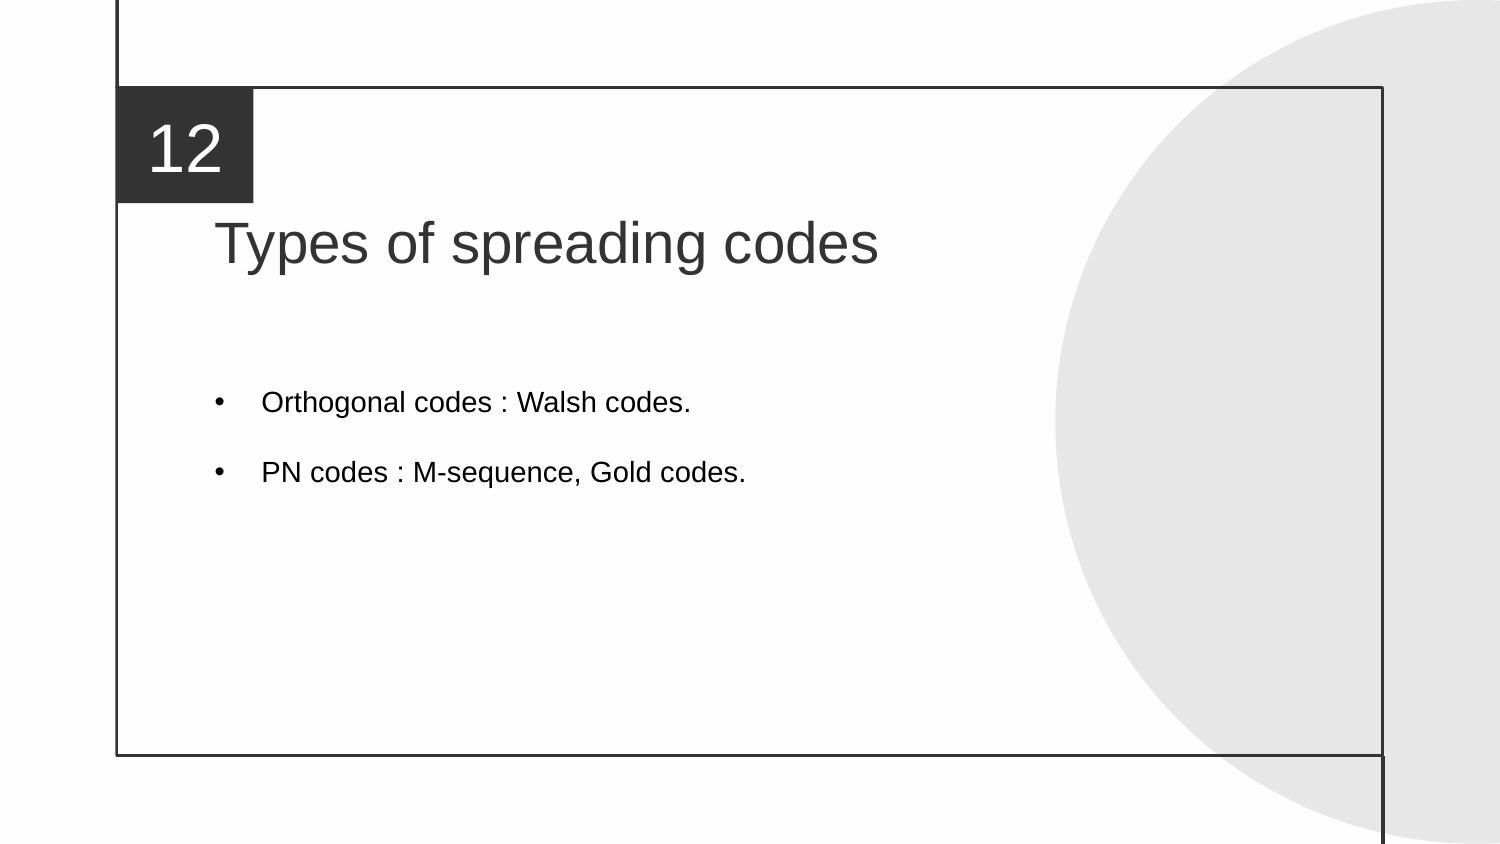

12
# Types of spreading codes
Orthogonal codes : Walsh codes.

PN codes : M-sequence, Gold codes.